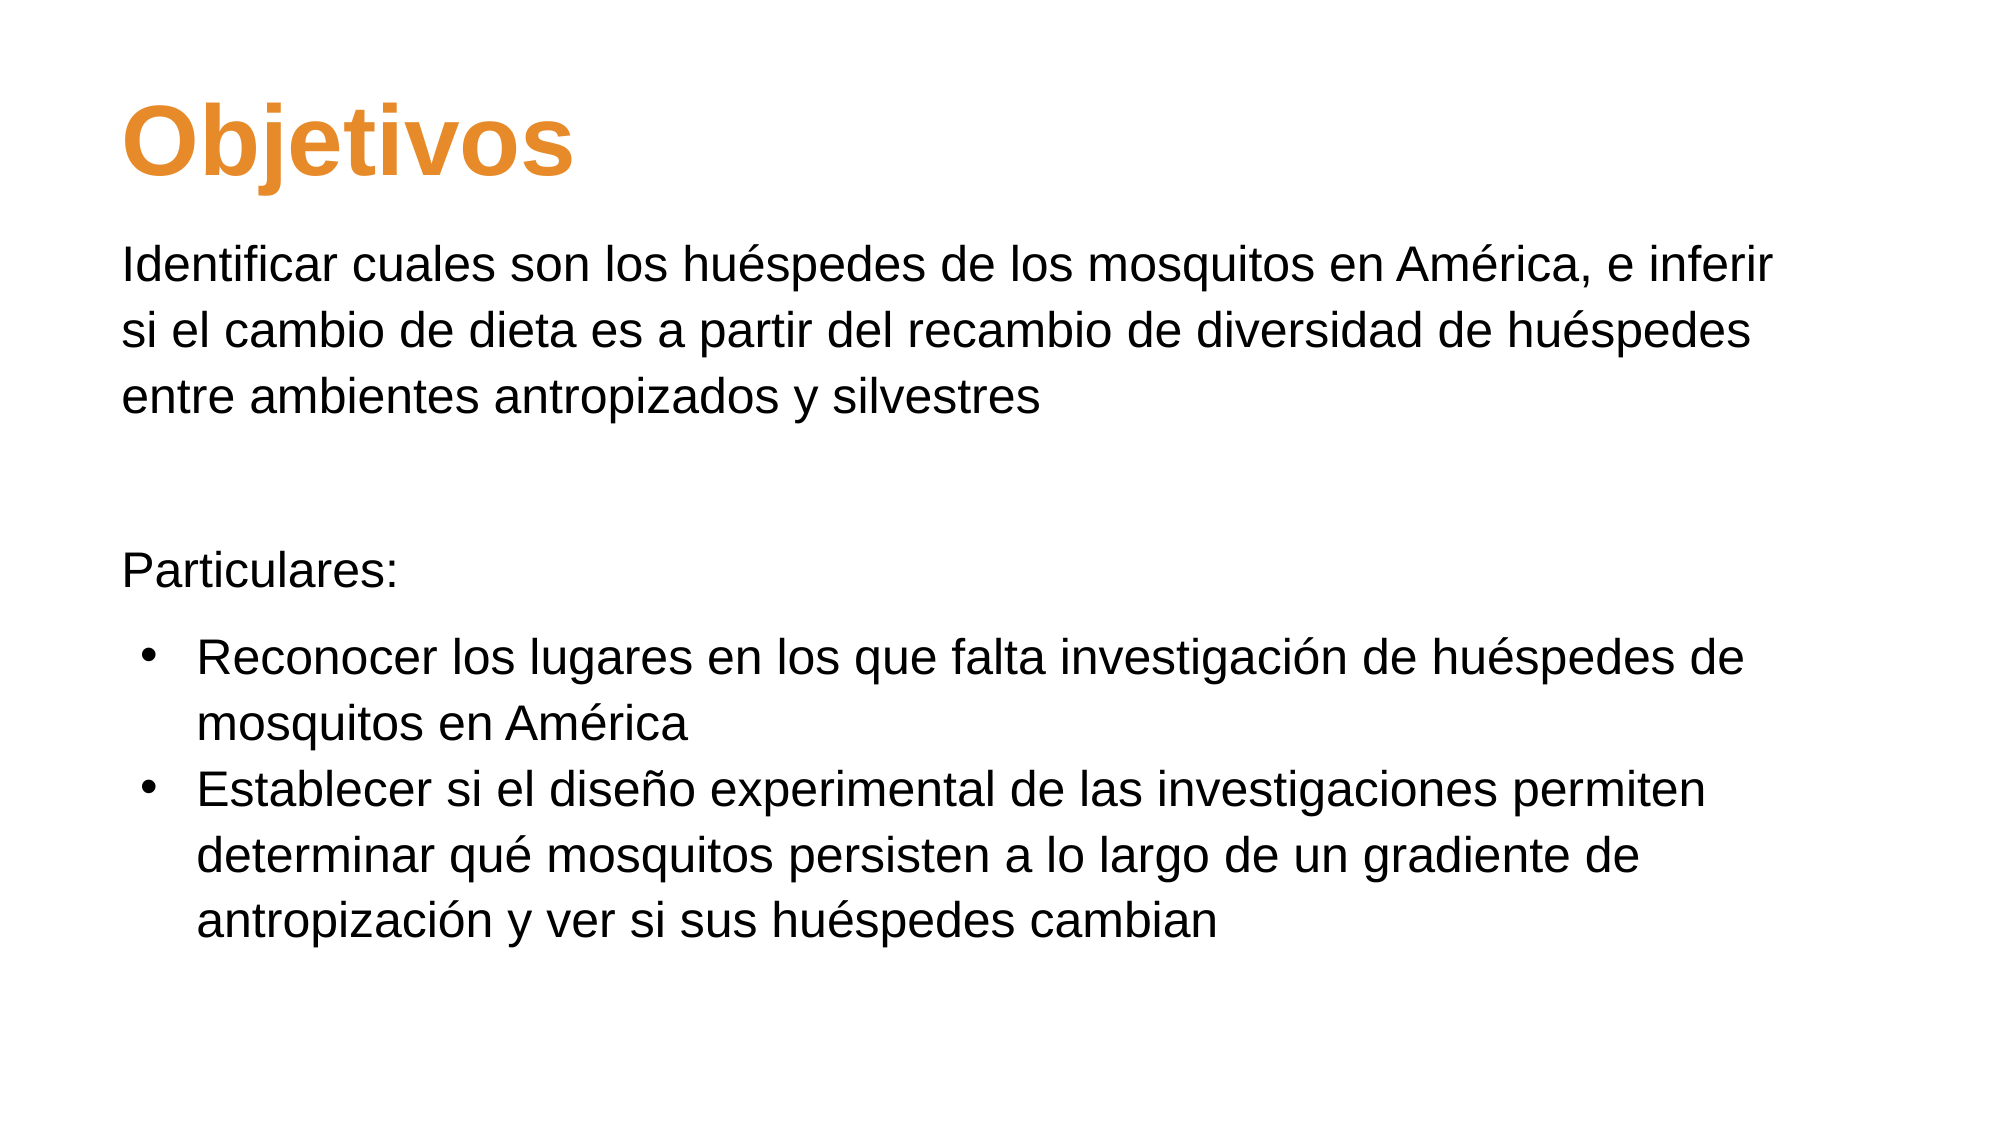

# Objetivos
Identificar cuales son los huéspedes de los mosquitos en América, e inferir si el cambio de dieta es a partir del recambio de diversidad de huéspedes entre ambientes antropizados y silvestres

Particulares:
Reconocer los lugares en los que falta investigación de huéspedes de mosquitos en América
Establecer si el diseño experimental de las investigaciones permiten determinar qué mosquitos persisten a lo largo de un gradiente de antropización y ver si sus huéspedes cambian